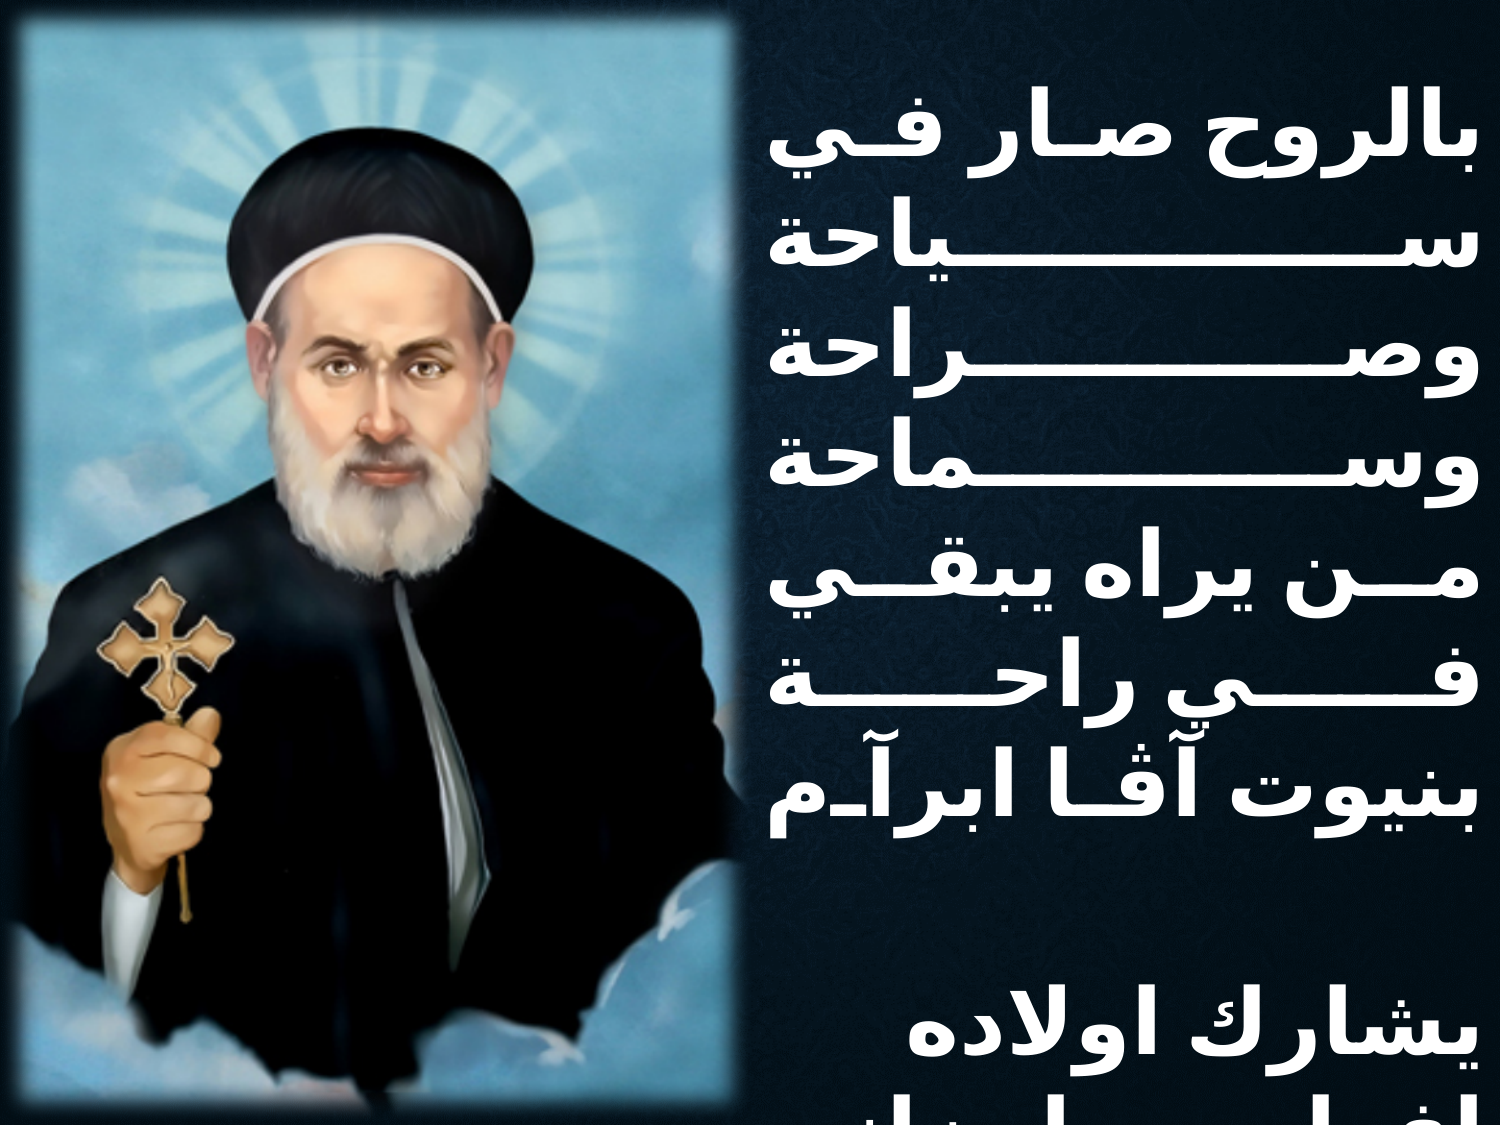

بالروح صار في سياحة
وصراحة وسماحة
من يراه يبقي في راحة
بنيوت آڤا ابرآم
يشارك اولاده
افراحه واحزانه
عظيم في جهاده
بنيوت آڤا ابرآم